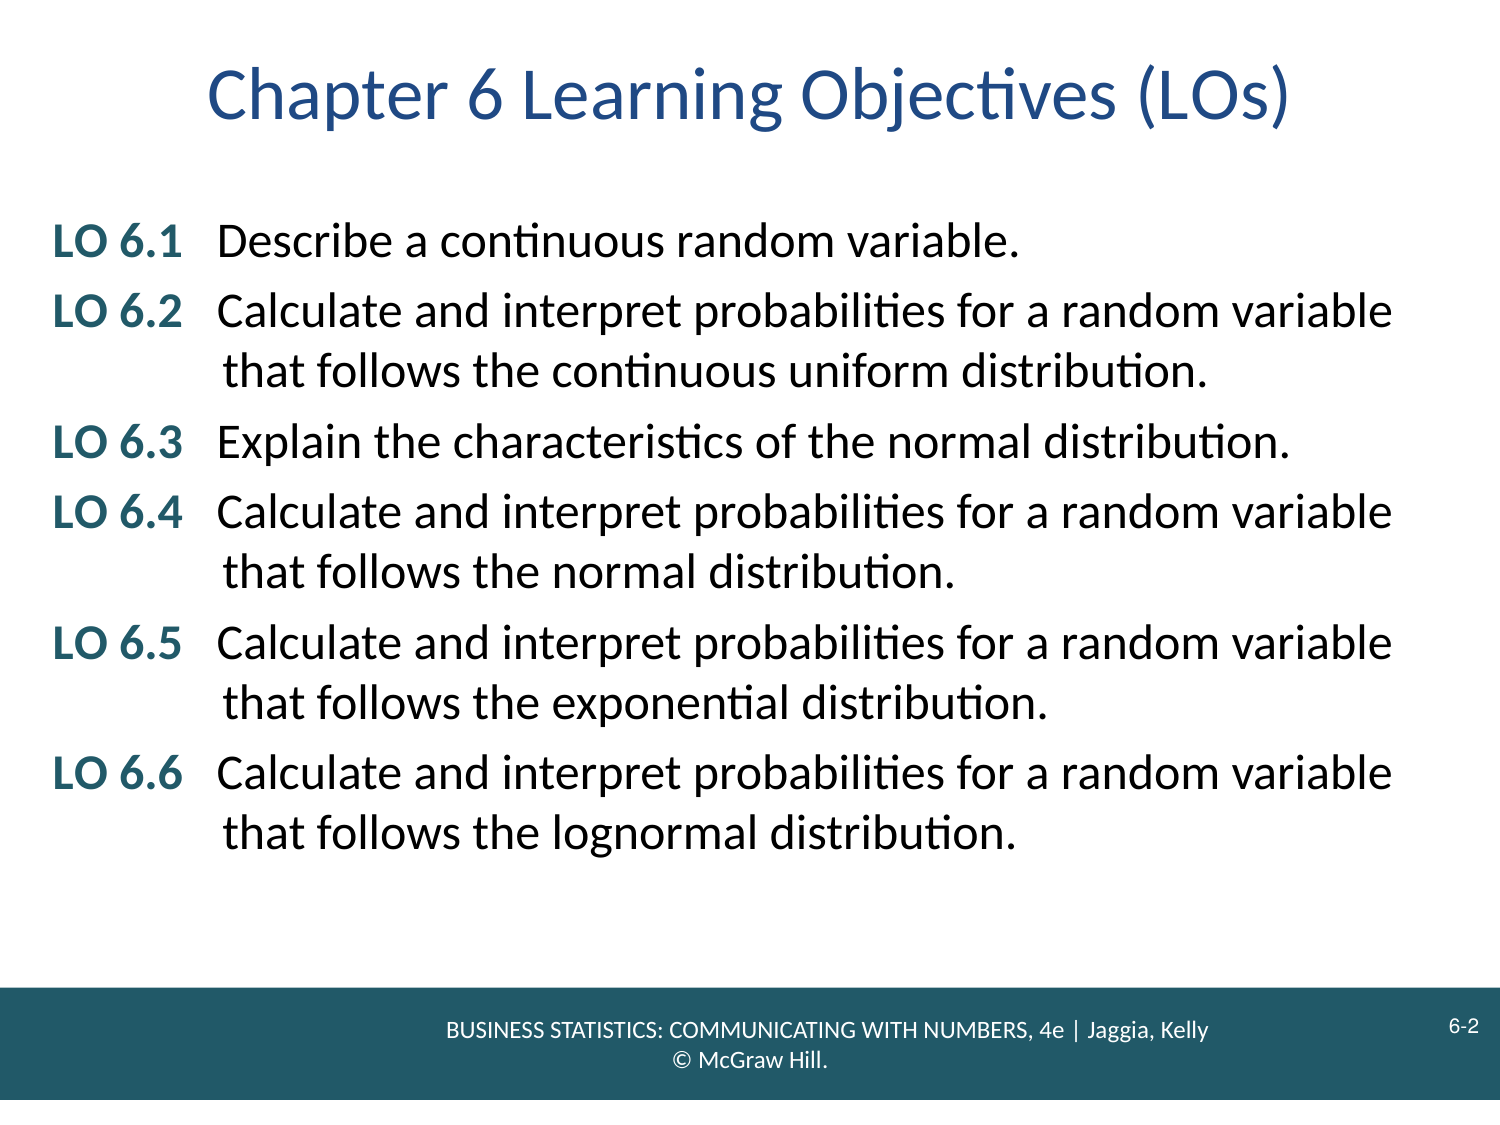

# Chapter 6 Learning Objectives (L Os)
L O 6.1   Describe a continuous random variable.
L O 6.2   Calculate and interpret probabilities for a random variable that follows the continuous uniform distribution.
L O 6.3   Explain the characteristics of the normal distribution.
L O 6.4   Calculate and interpret probabilities for a random variable that follows the normal distribution.
L O 6.5   Calculate and interpret probabilities for a random variable that follows the exponential distribution.
L O 6.6   Calculate and interpret probabilities for a random variable that follows the lognormal distribution.